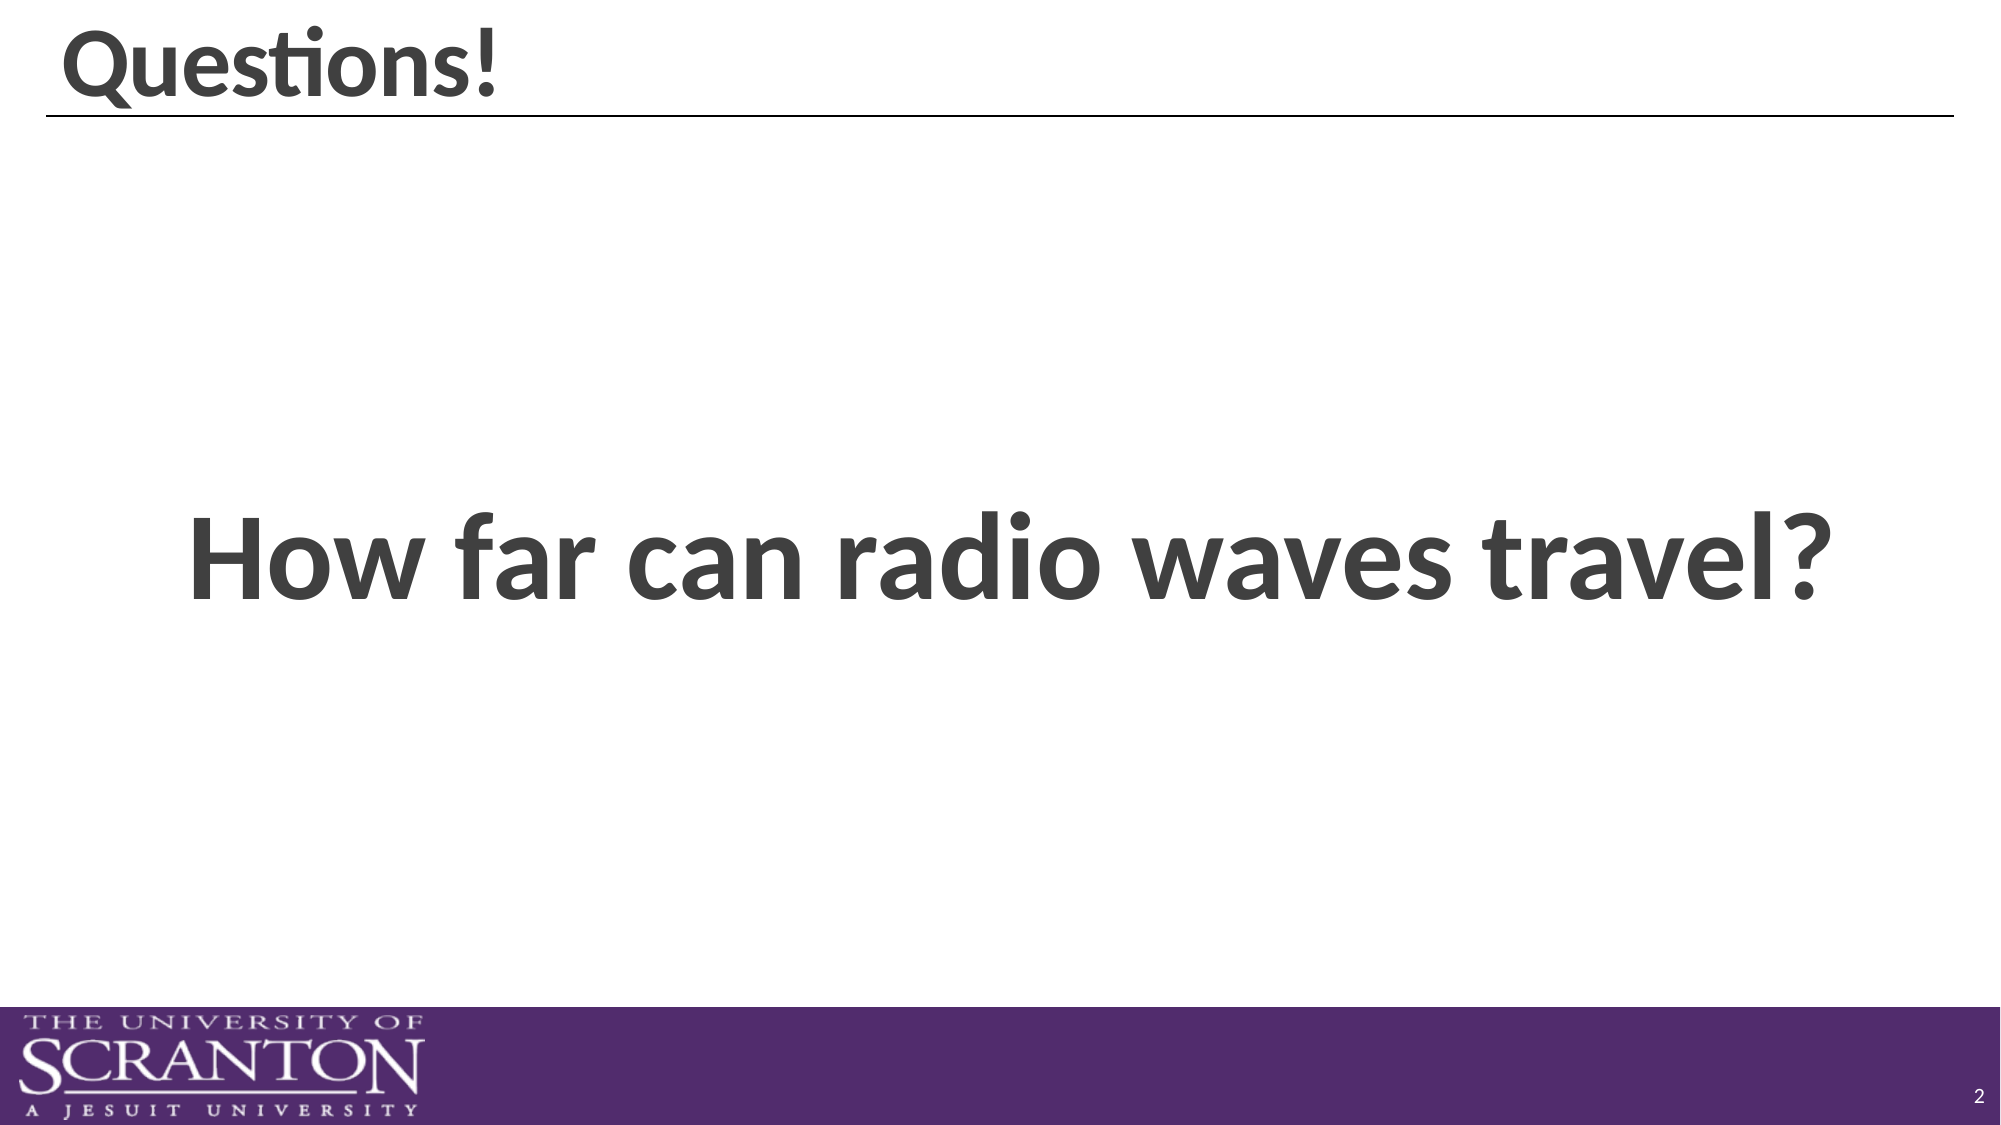

# Questions!
How far can radio waves travel?